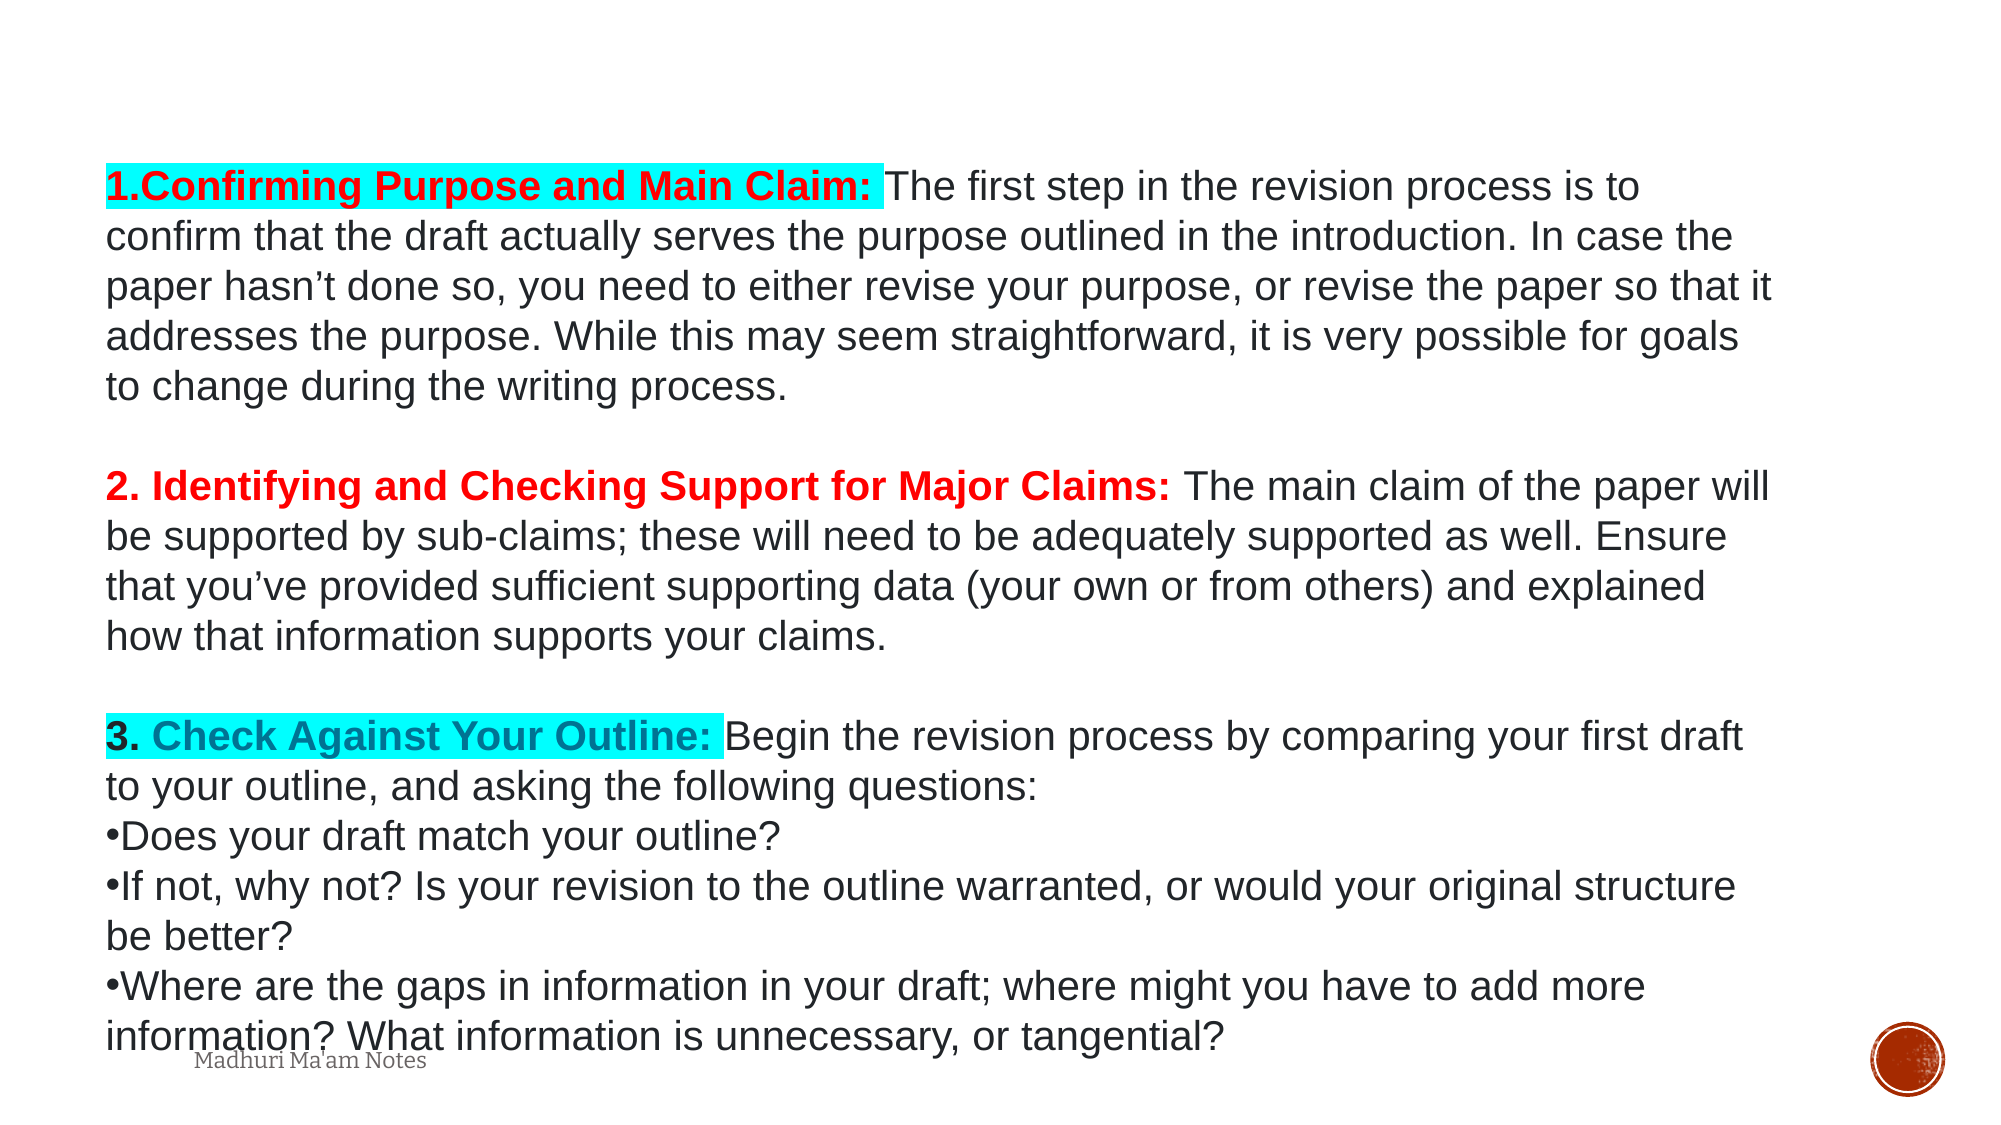

1.Confirming Purpose and Main Claim: The first step in the revision process is to confirm that the draft actually serves the purpose outlined in the introduction. In case the paper hasn’t done so, you need to either revise your purpose, or revise the paper so that it addresses the purpose. While this may seem straightforward, it is very possible for goals to change during the writing process.

2. Identifying and Checking Support for Major Claims: The main claim of the paper will be supported by sub-claims; these will need to be adequately supported as well. Ensure that you’ve provided sufficient supporting data (your own or from others) and explained how that information supports your claims.

3. Check Against Your Outline: Begin the revision process by comparing your first draft to your outline, and asking the following questions:
Does your draft match your outline?
If not, why not? Is your revision to the outline warranted, or would your original structure be better?
Where are the gaps in information in your draft; where might you have to add more information? What information is unnecessary, or tangential?

Madhuri Ma'am Notes